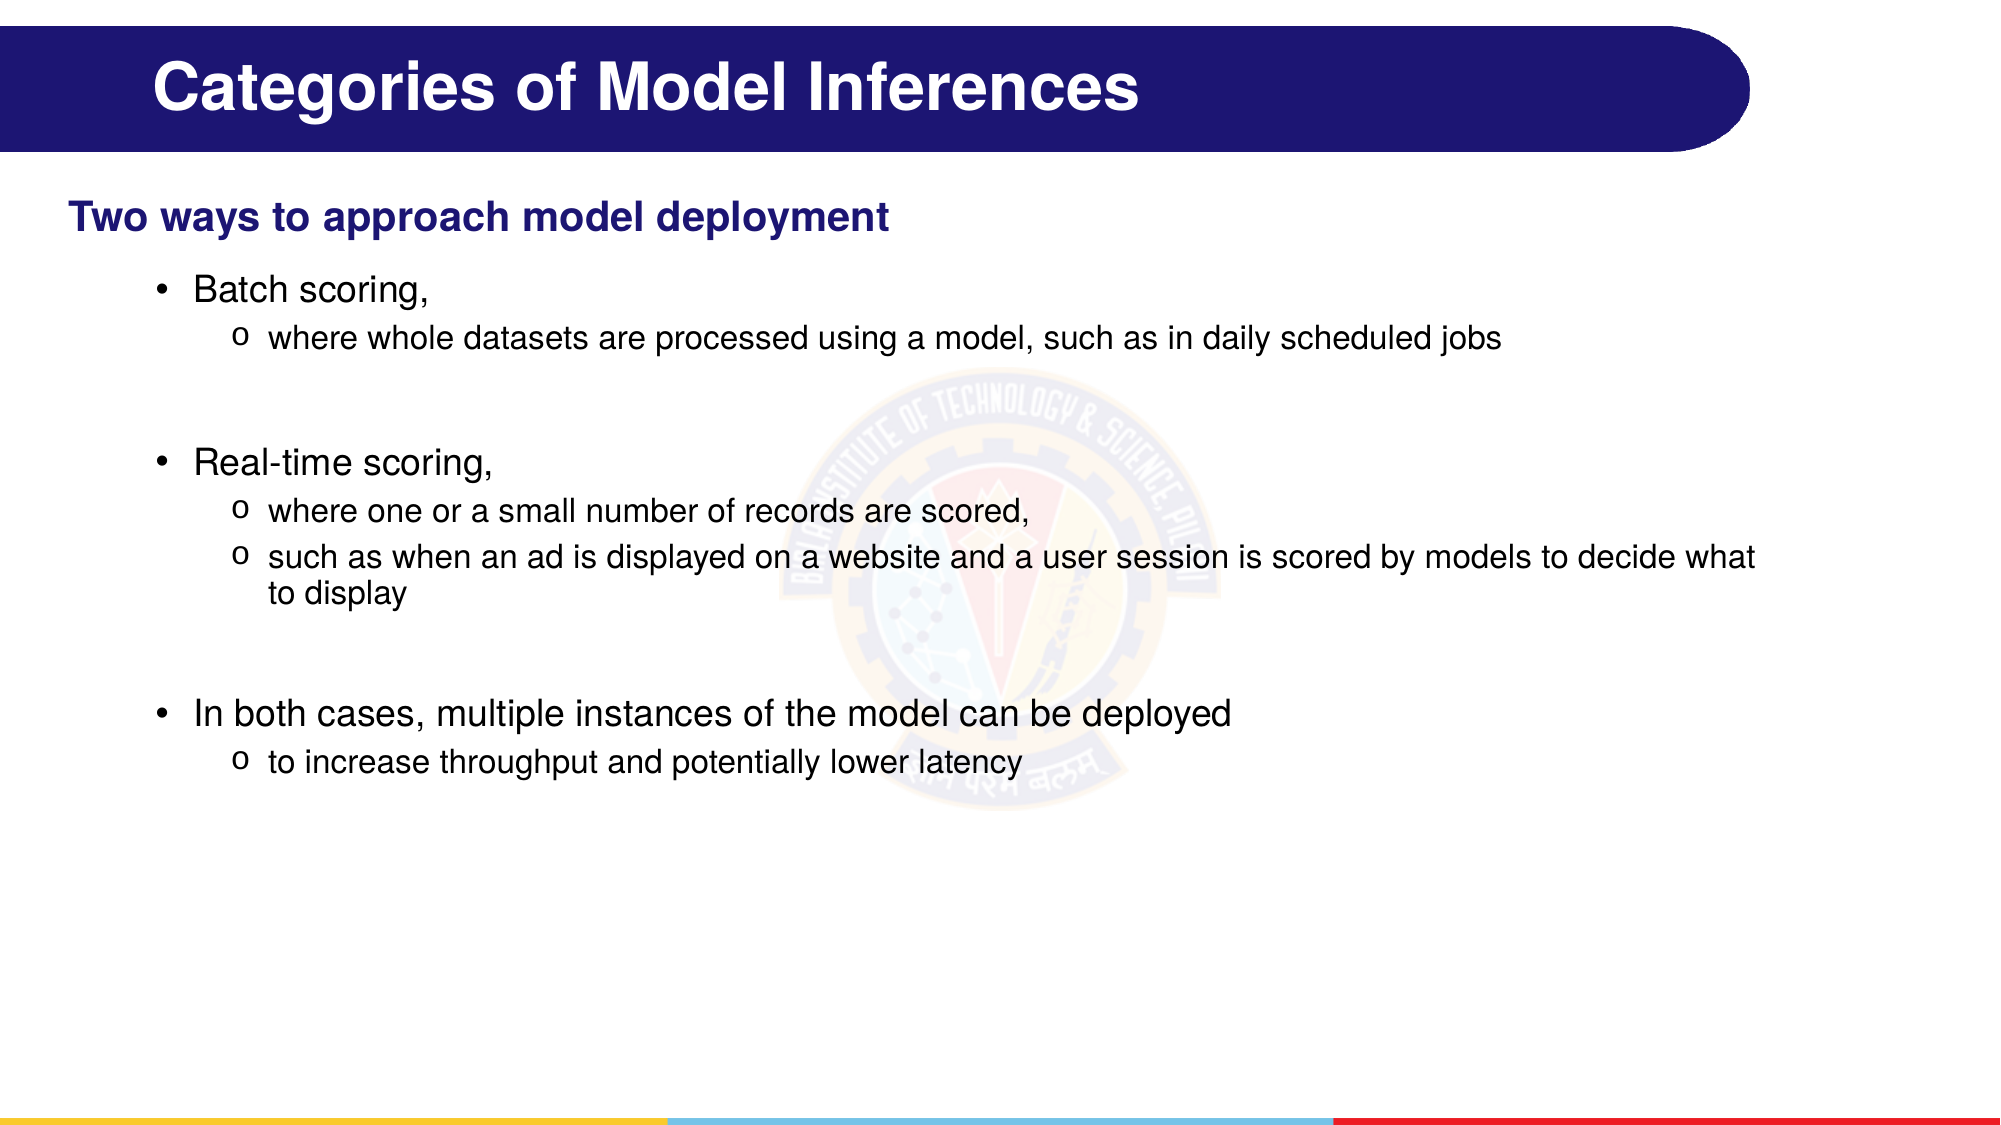

# Categories of Model Inferences
Two ways to approach model deployment
Batch scoring,
where whole datasets are processed using a model, such as in daily scheduled jobs

Real-time scoring,
where one or a small number of records are scored,
such as when an ad is displayed on a website and a user session is scored by models to decide what to display

In both cases, multiple instances of the model can be deployed
to increase throughput and potentially lower latency